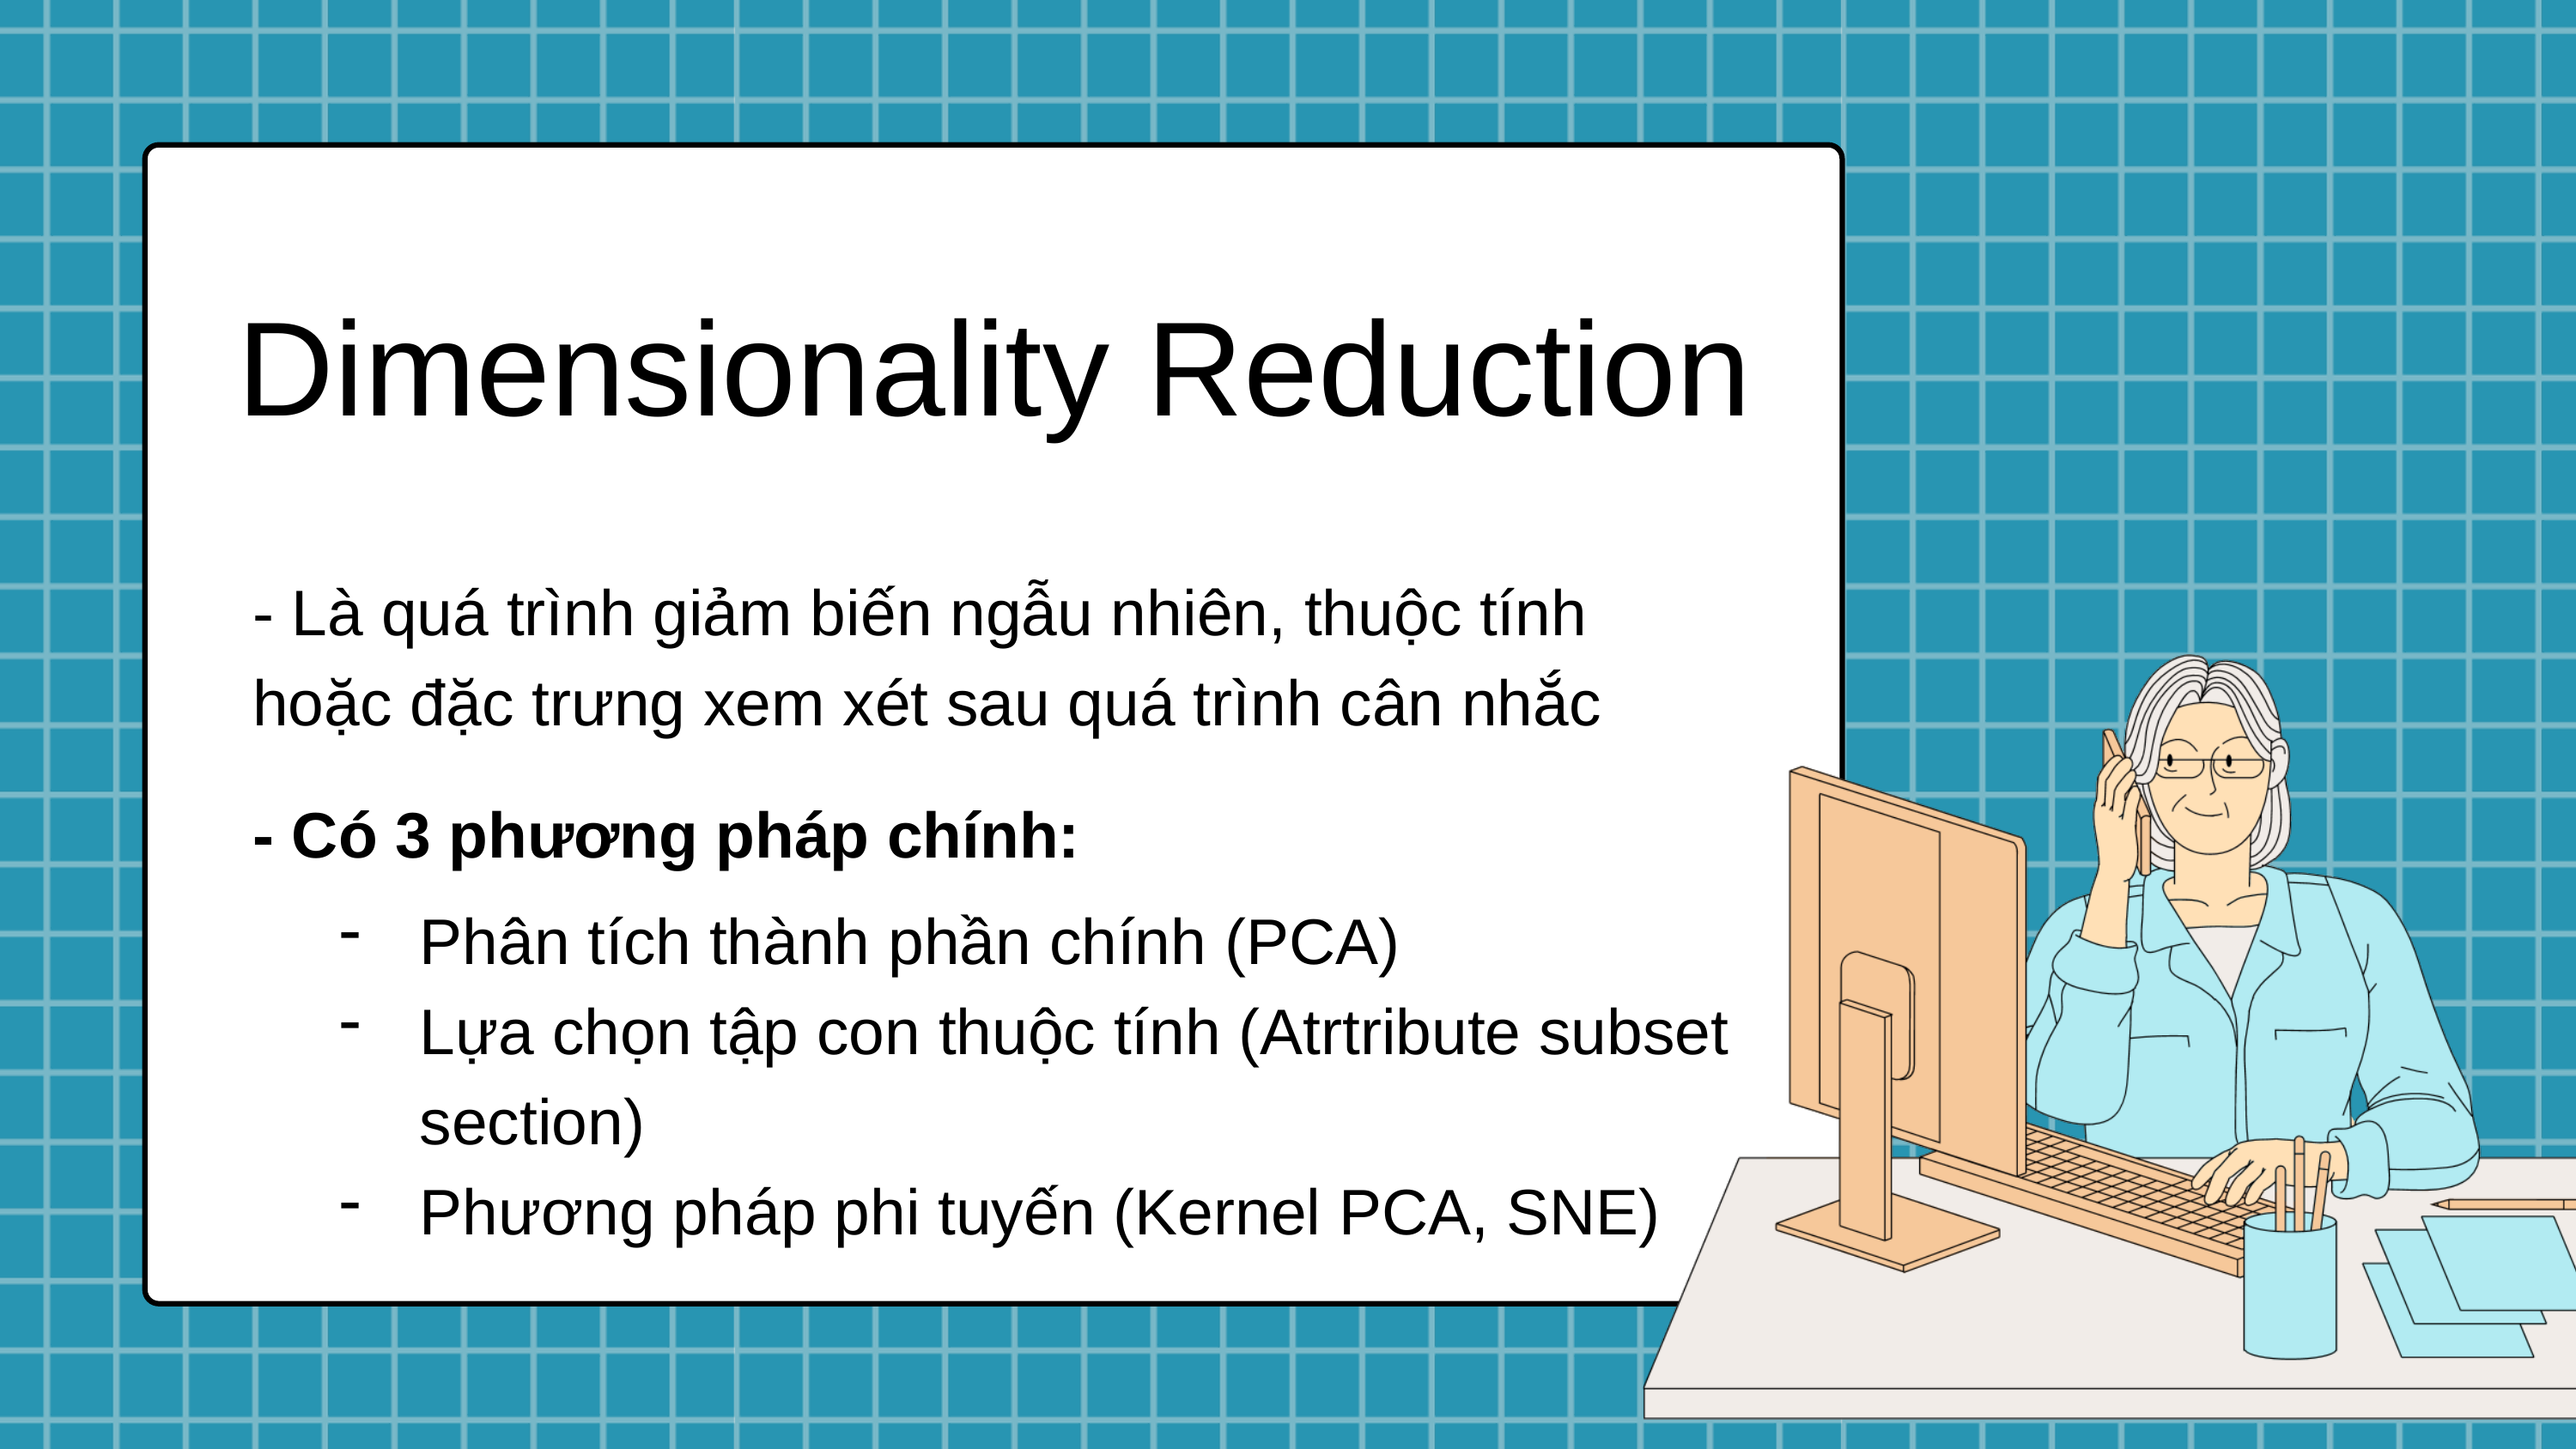

Dimensionality Reduction
- Là quá trình giảm biến ngẫu nhiên, thuộc tính hoặc đặc trưng xem xét sau quá trình cân nhắc

- Có 3 phương pháp chính:
Phân tích thành phần chính (PCA)
Lựa chọn tập con thuộc tính (Atrtribute subset section)
Phương pháp phi tuyến (Kernel PCA, SNE)